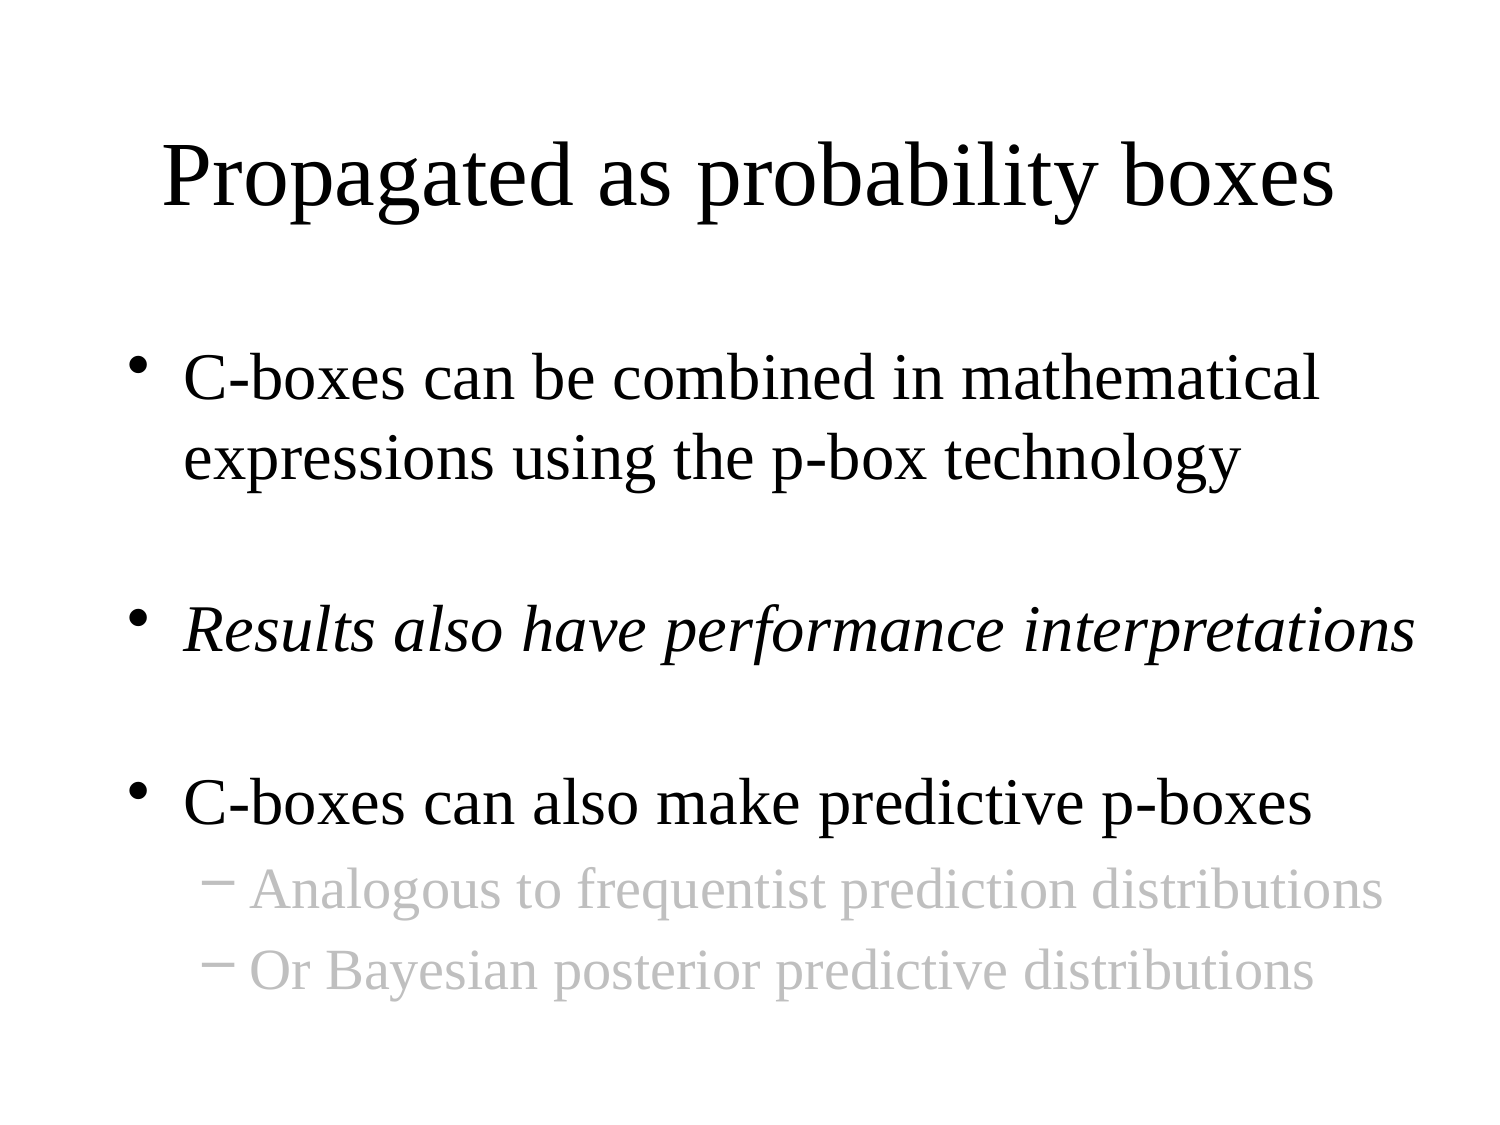

# Propagated as probability boxes
C-boxes can be combined in mathematical expressions using the p-box technology

Results also have performance interpretations

C-boxes can also make predictive p-boxes
Analogous to frequentist prediction distributions
Or Bayesian posterior predictive distributions